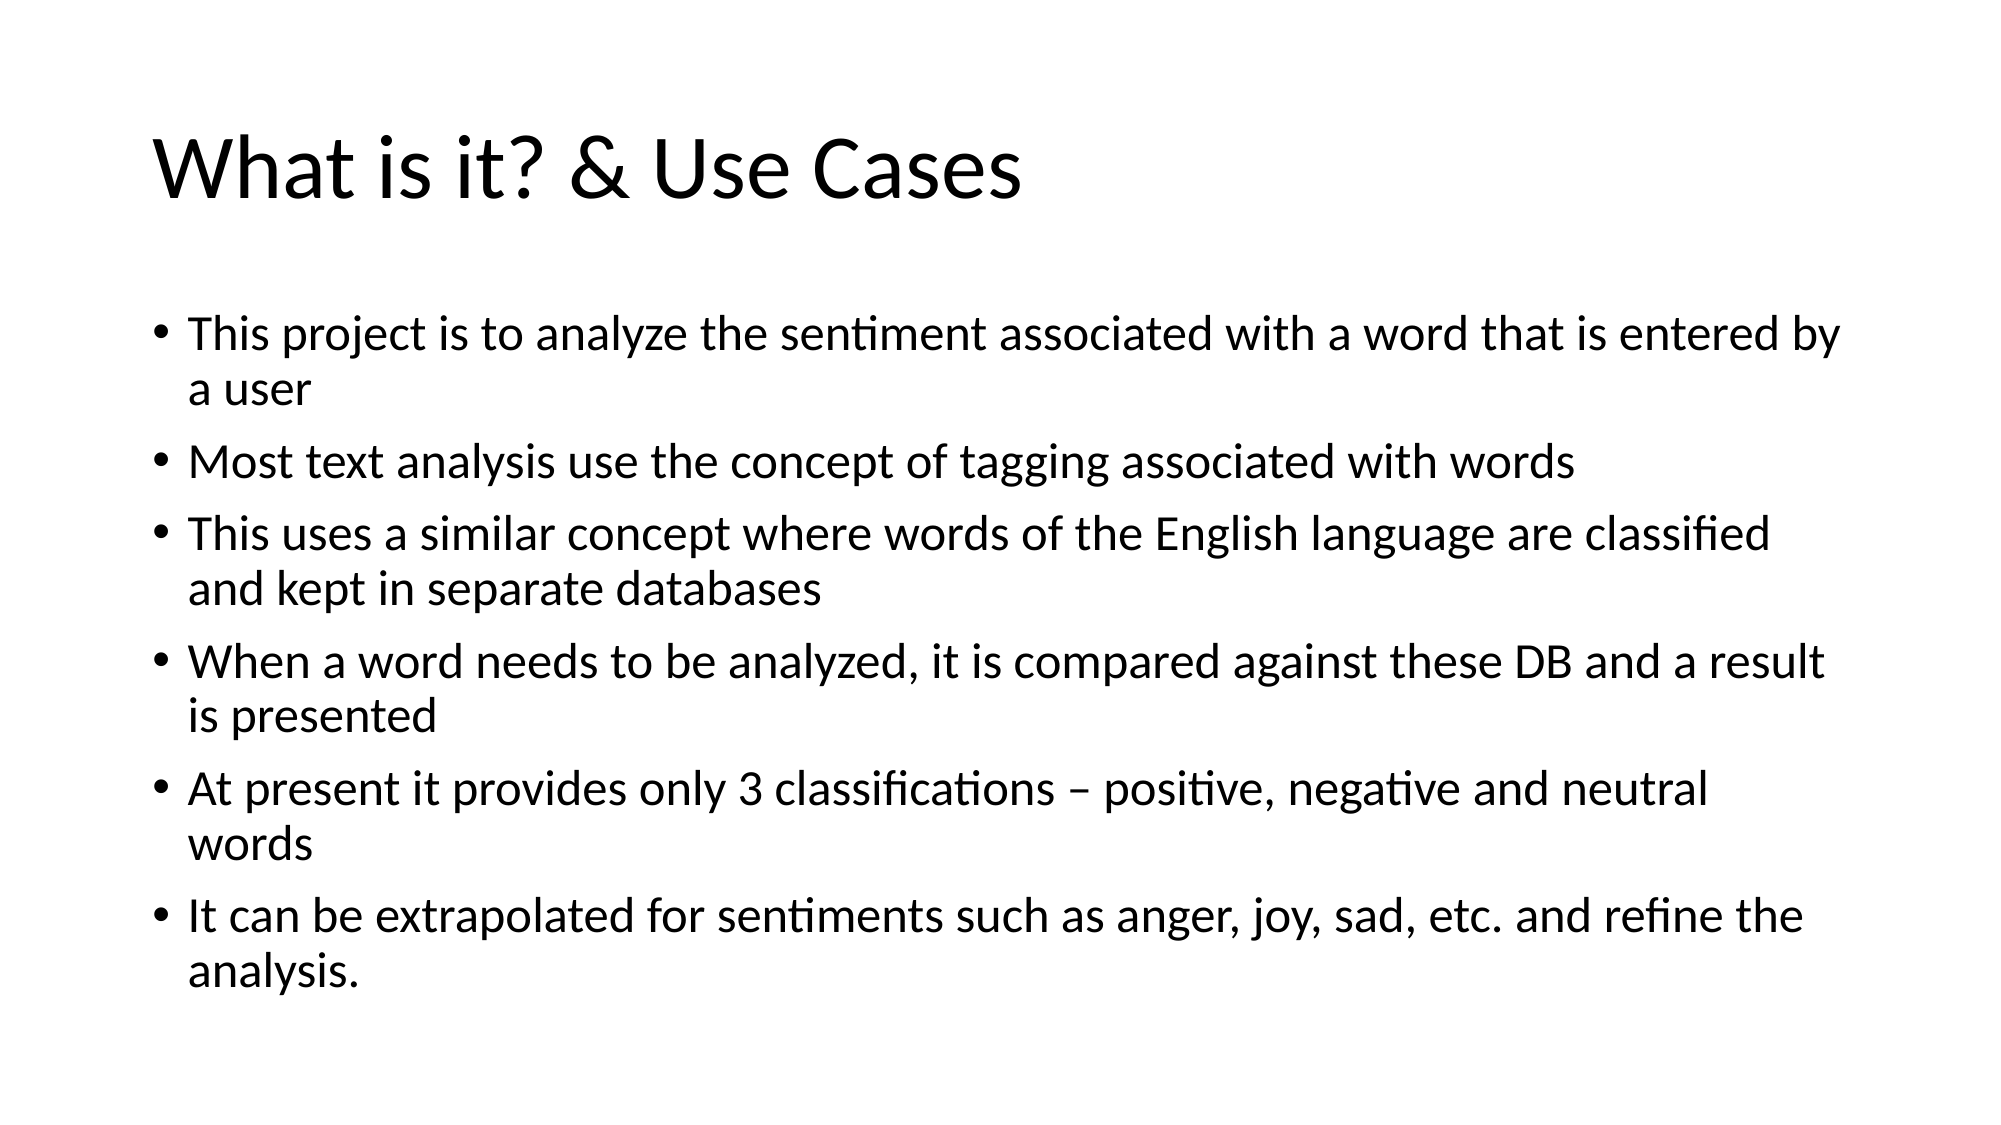

# What is it? & Use Cases
This project is to analyze the sentiment associated with a word that is entered by a user
Most text analysis use the concept of tagging associated with words
This uses a similar concept where words of the English language are classified and kept in separate databases
When a word needs to be analyzed, it is compared against these DB and a result is presented
At present it provides only 3 classifications – positive, negative and neutral words
It can be extrapolated for sentiments such as anger, joy, sad, etc. and refine the analysis.